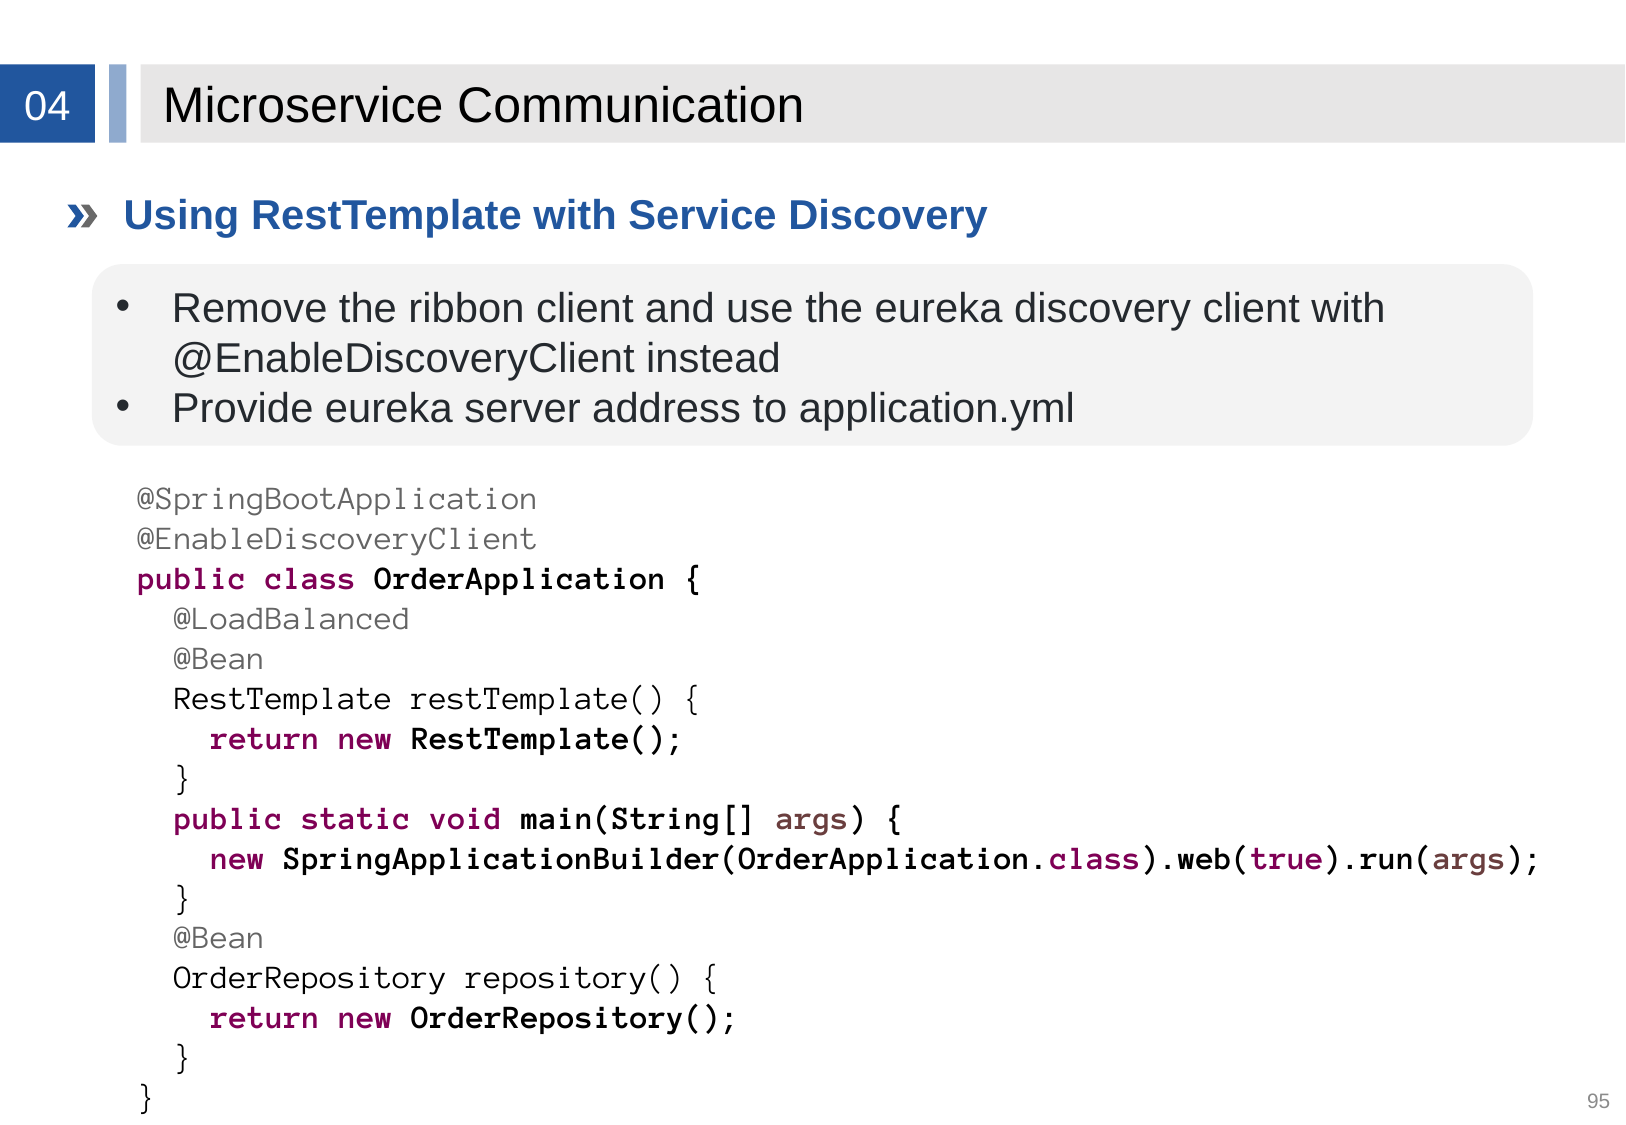

# Microservice Communication
04
Using RestTemplate with Service Discovery

Remove the ribbon client and use the eureka discovery client with @EnableDiscoveryClient instead
Provide eureka server address to application.yml
@SpringBootApplication
@EnableDiscoveryClient
public class OrderApplication {
  @LoadBalanced
  @Bean
  RestTemplate restTemplate() {
    return new RestTemplate();
  }
  public static void main(String[] args) {
    new SpringApplicationBuilder(OrderApplication.class).web(true).run(args);
  }
  @Bean
  OrderRepository repository() {
    return new OrderRepository();
  }
}
95